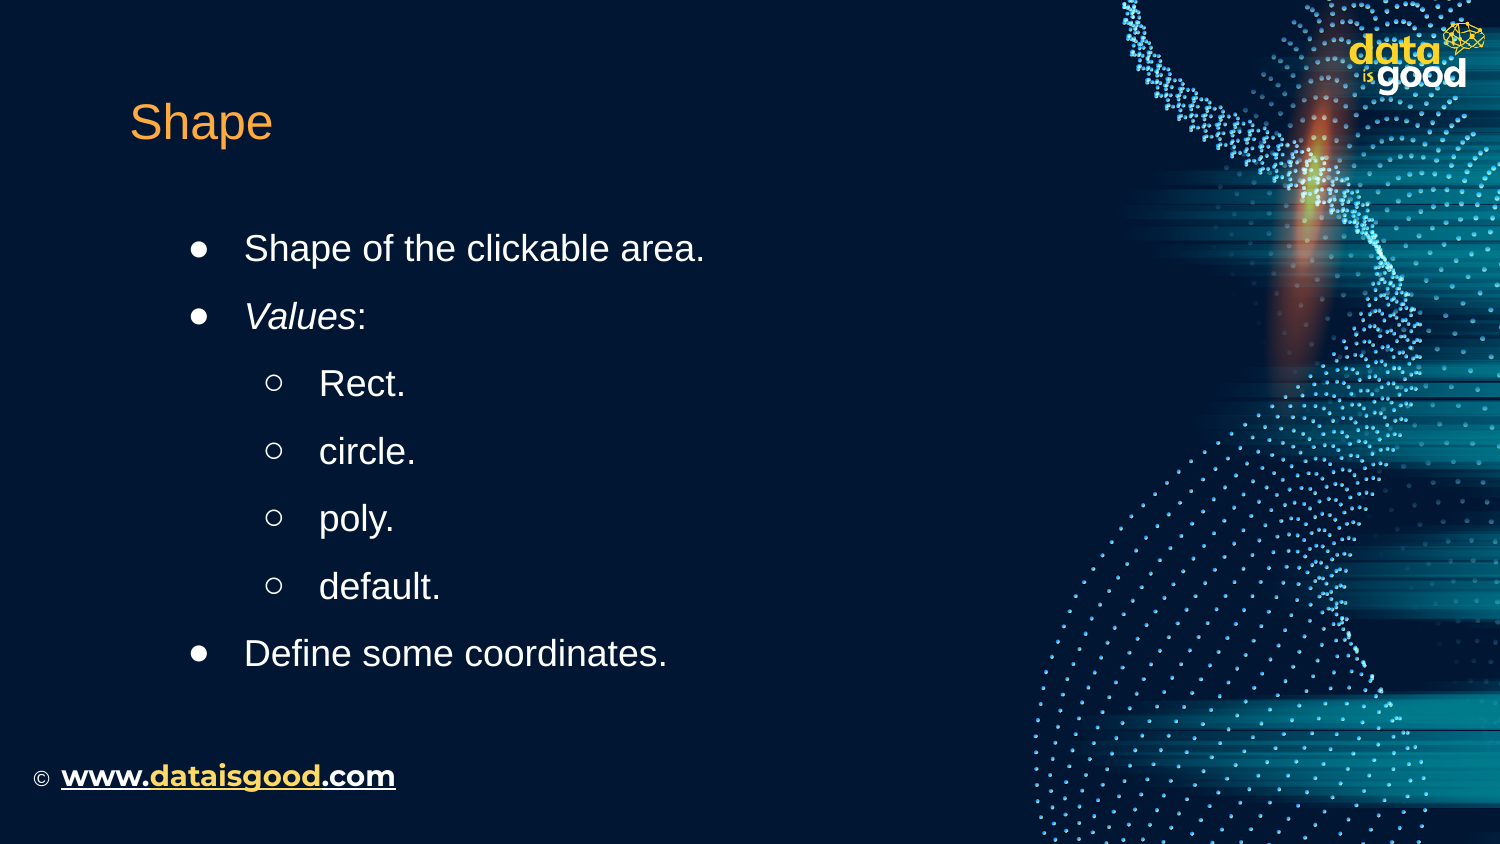

# Shape
Shape of the clickable area.
Values:
Rect.
circle.
poly.
default.
Define some coordinates.